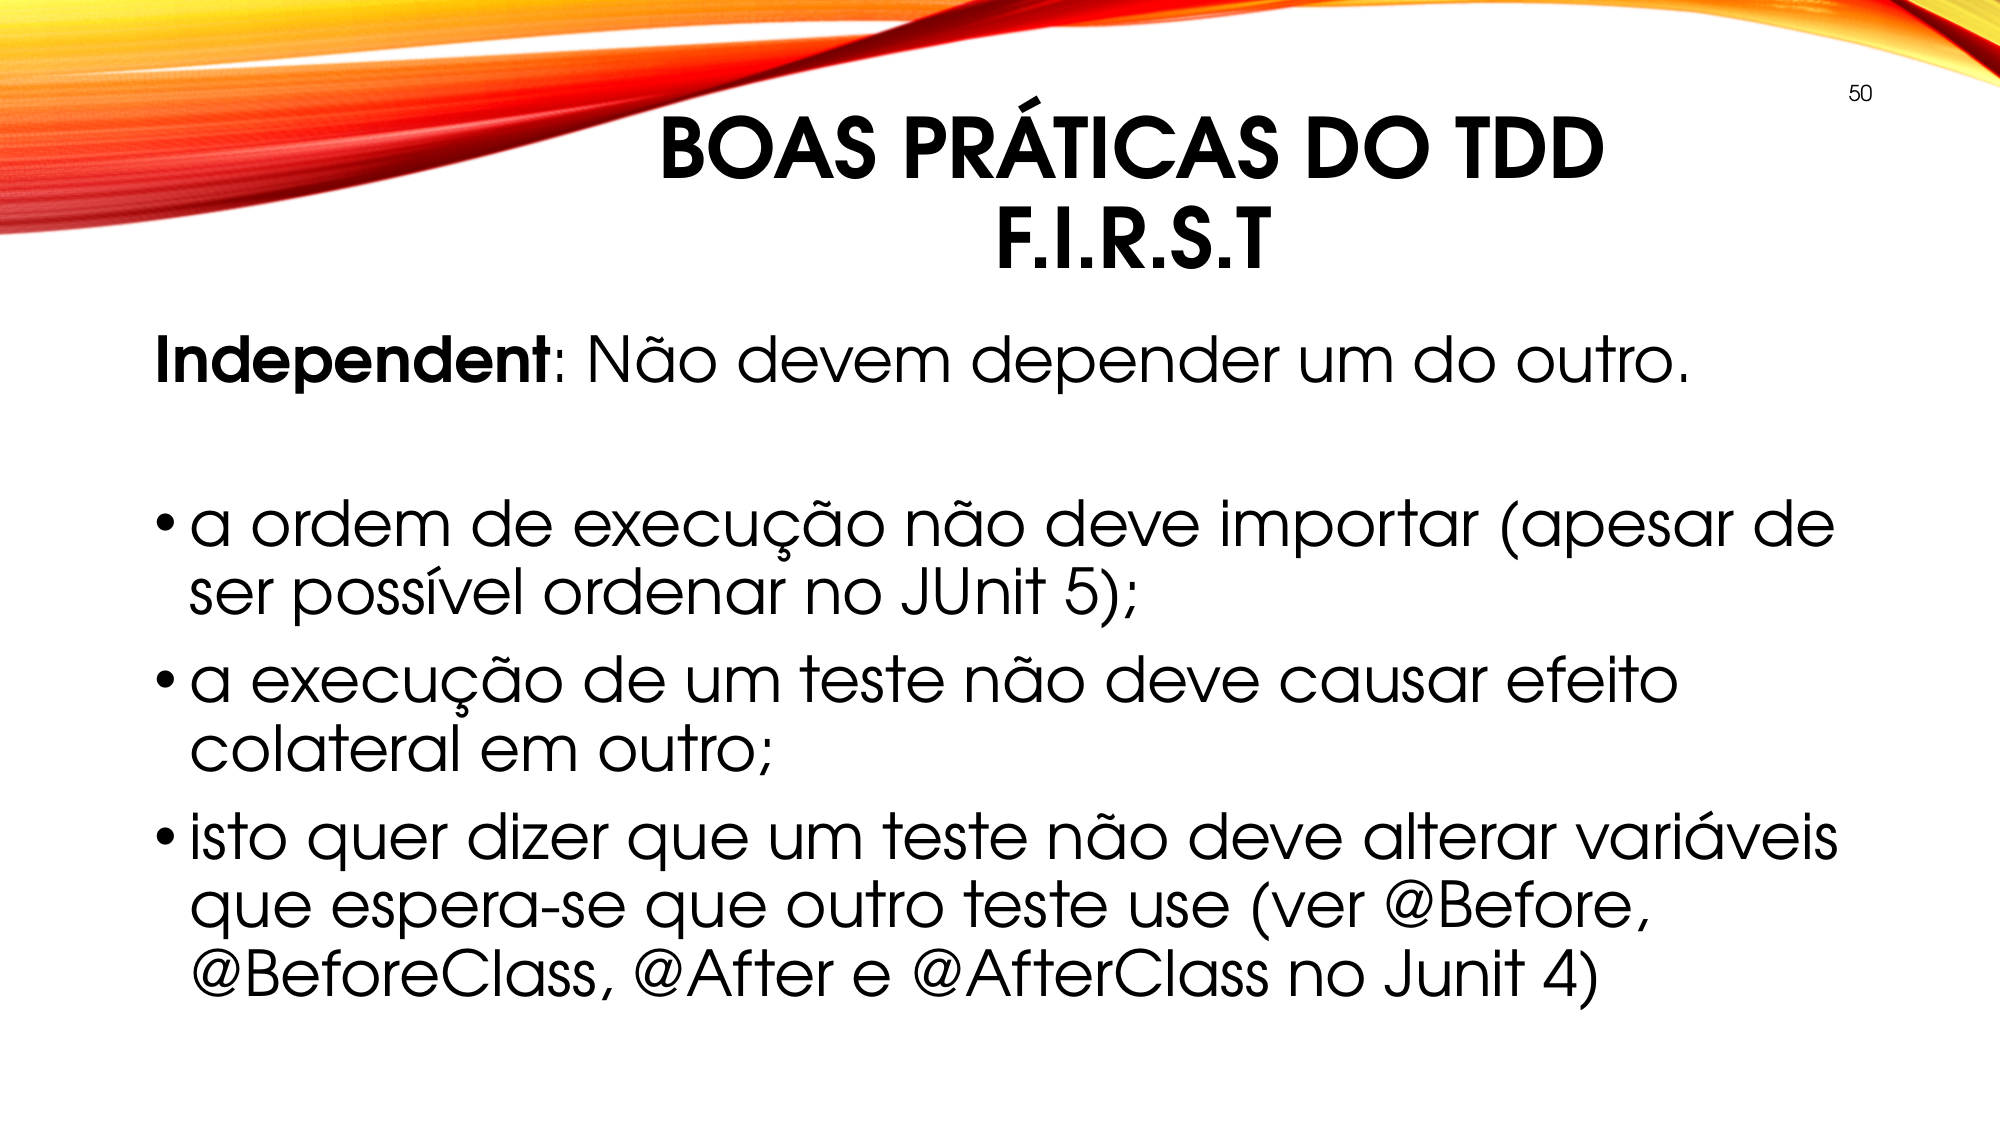

50
# Boas práticas do tdd F.I.R.S.T
Independent: Não devem depender um do outro.
a ordem de execução não deve importar (apesar de ser possível ordenar no JUnit 5);
a execução de um teste não deve causar efeito colateral em outro;
isto quer dizer que um teste não deve alterar variáveis que espera-se que outro teste use (ver @Before, @BeforeClass, @After e @AfterClass no Junit 4)